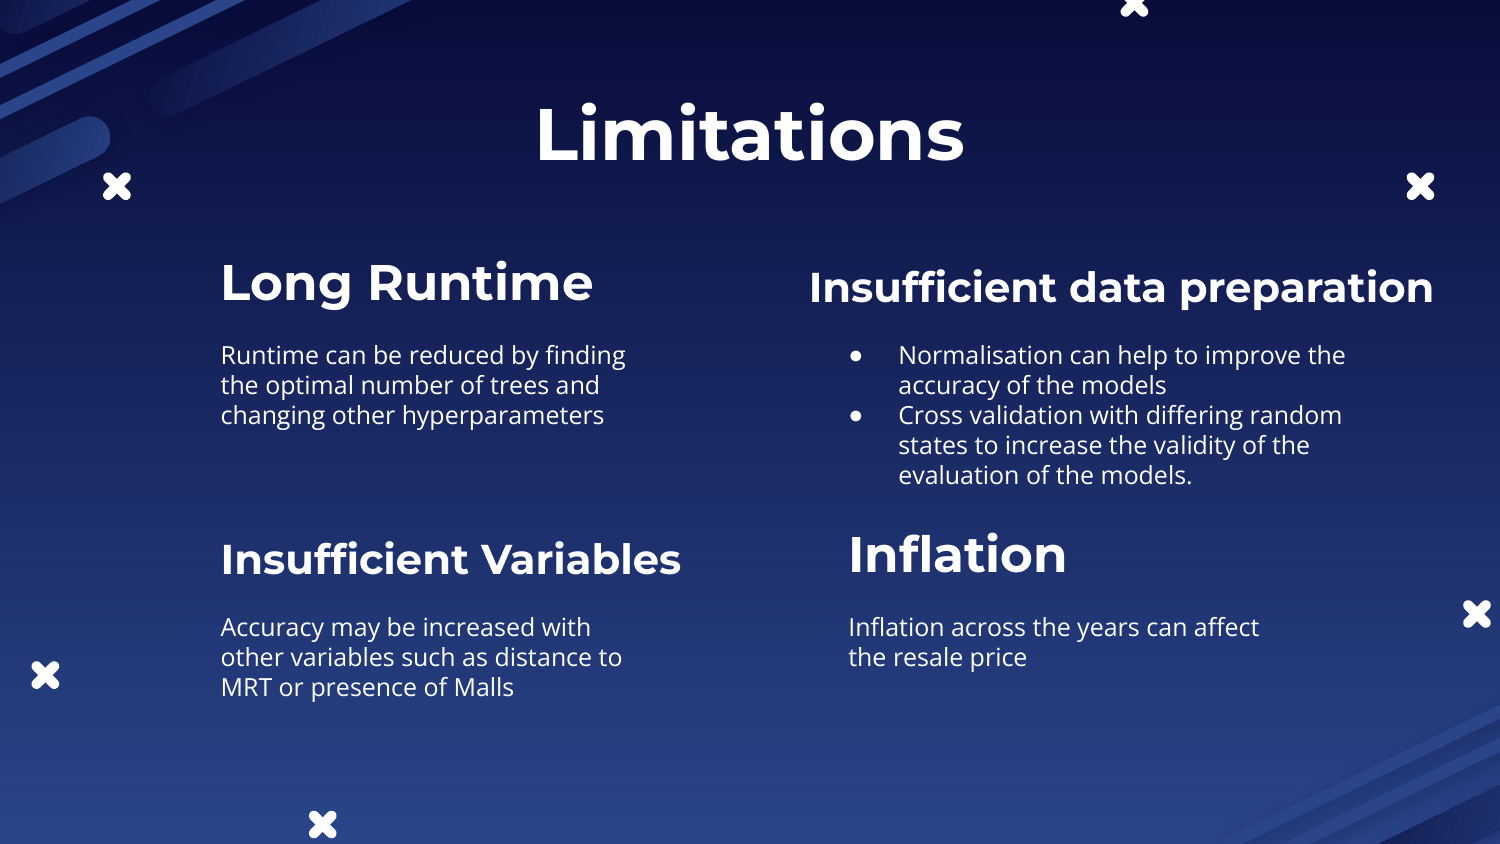

# Limitations
Long Runtime
Insufficient data preparation
Runtime can be reduced by finding the optimal number of trees and changing other hyperparameters
Normalisation can help to improve the accuracy of the models
Cross validation with differing random states to increase the validity of the evaluation of the models.
Insufficient Variables
Inflation
Accuracy may be increased with other variables such as distance to MRT or presence of Malls
Inflation across the years can affect the resale price